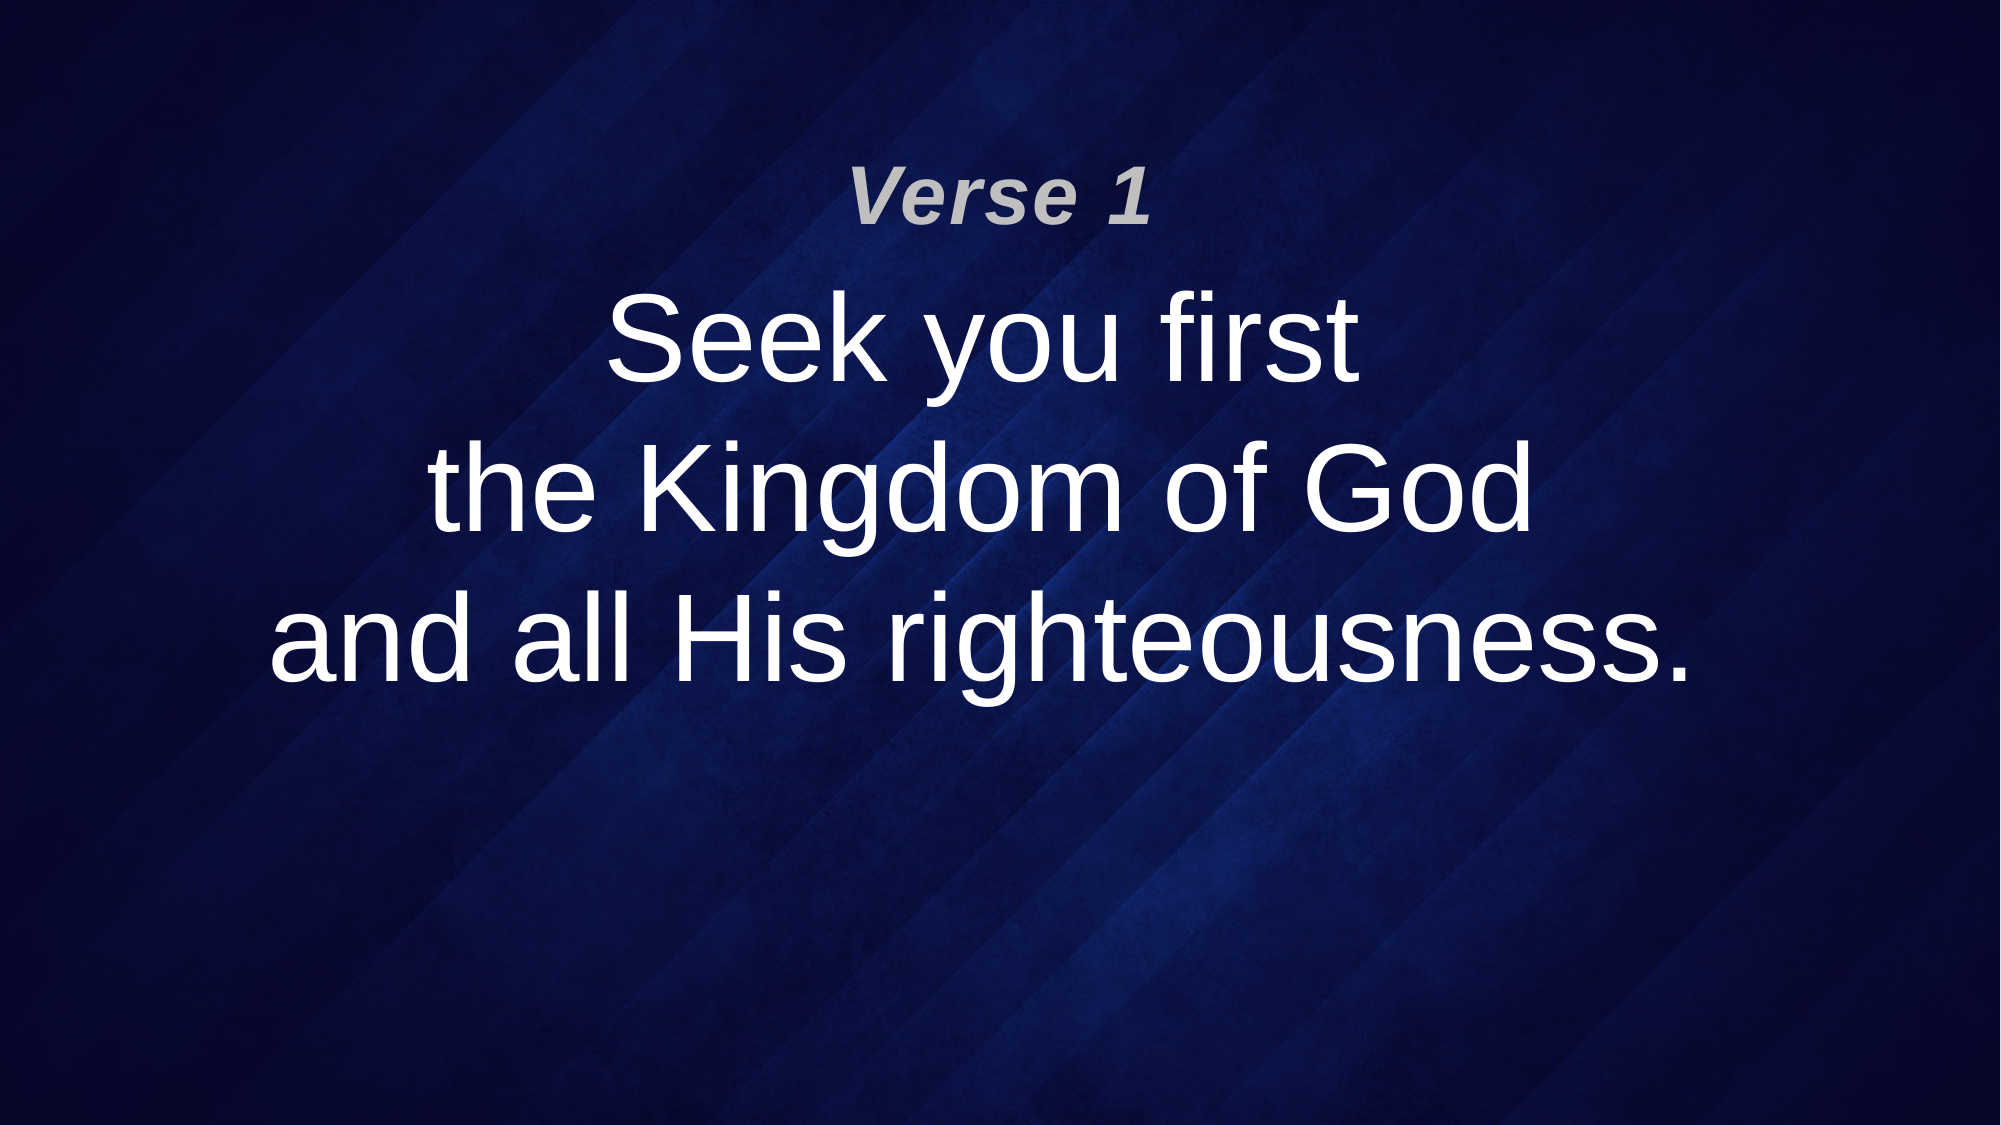

Verse 1
# Seek you first the Kingdom of God and all His righteousness.